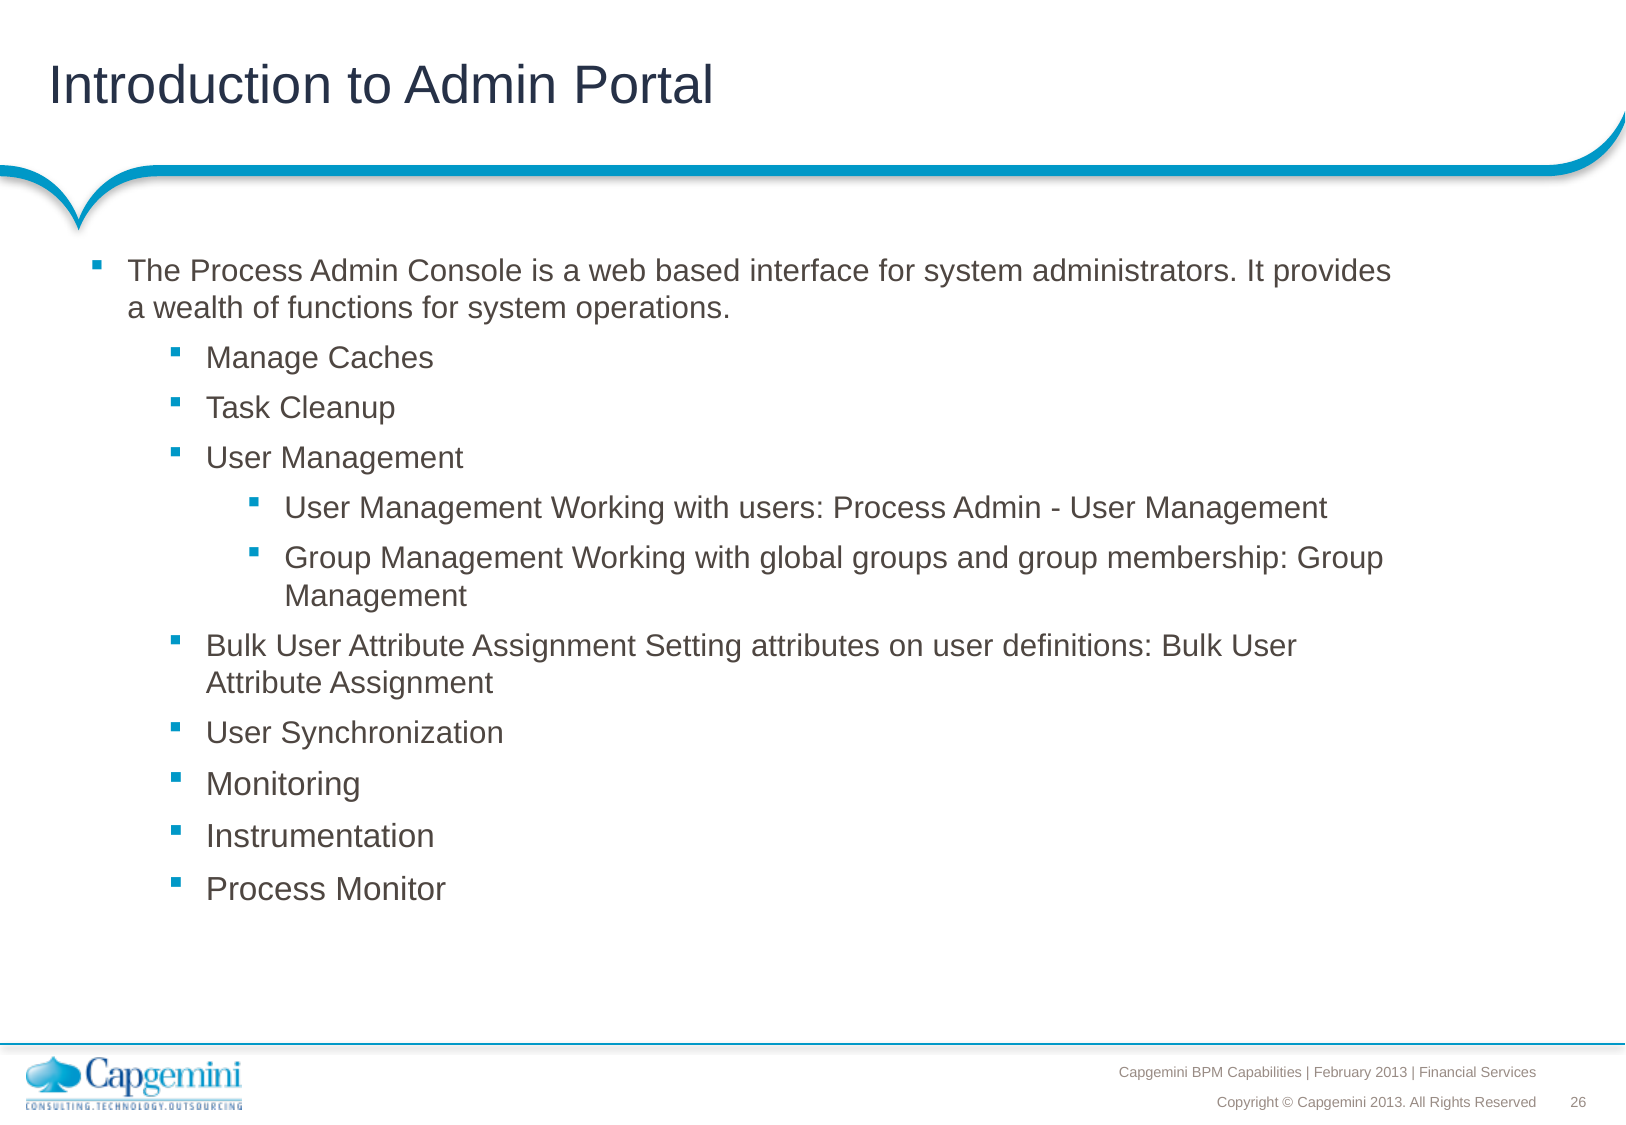

# Introduction to Admin Portal
The Process Admin Console is a web based interface for system administrators. It provides a wealth of functions for system operations.
Manage Caches
Task Cleanup
User Management
User Management Working with users: Process Admin - User Management
Group Management Working with global groups and group membership: Group Management
Bulk User Attribute Assignment Setting attributes on user definitions: Bulk User Attribute Assignment
User Synchronization
Monitoring
Instrumentation
Process Monitor